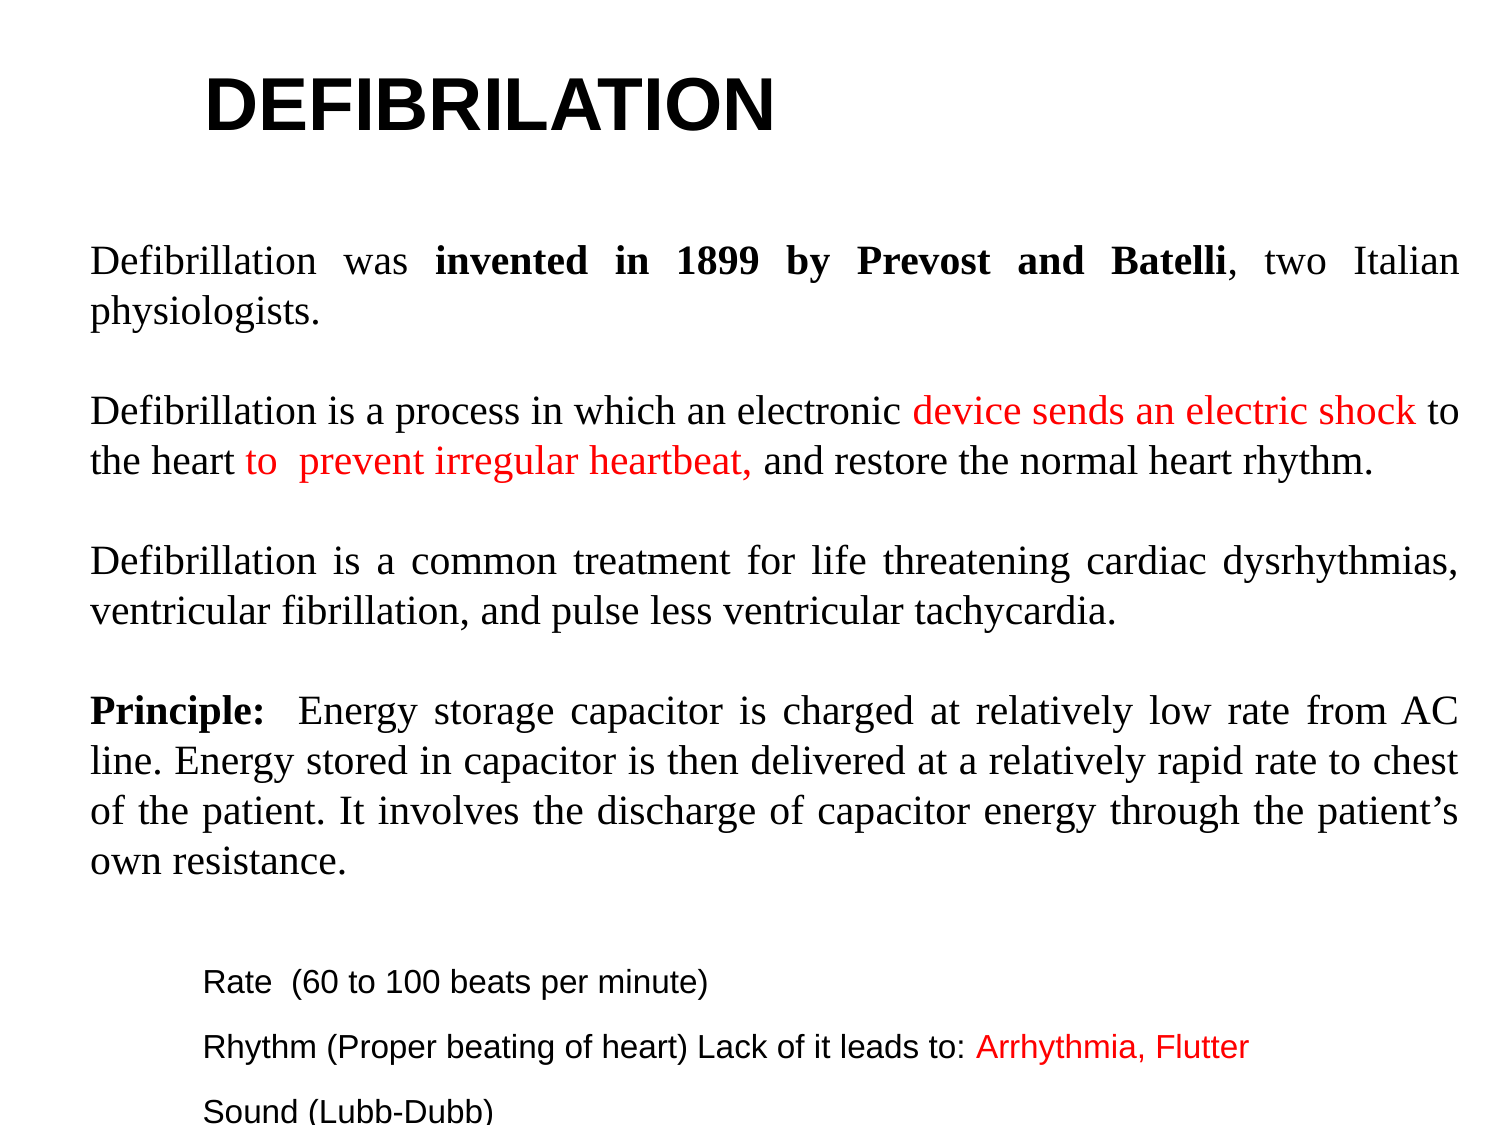

# DEFIBRILATION
Defibrillation was invented in 1899 by Prevost and Batelli, two Italian physiologists.

Defibrillation is a process in which an electronic device sends an electric shock to the heart to  prevent irregular heartbeat, and restore the normal heart rhythm.

Defibrillation is a common treatment for life threatening cardiac dysrhythmias, ventricular fibrillation, and pulse less ventricular tachycardia.

Principle:  Energy storage capacitor is charged at relatively low rate from AC line. Energy stored in capacitor is then delivered at a relatively rapid rate to chest of the patient. It involves the discharge of capacitor energy through the patient’s own resistance.
Rate  (60 to 100 beats per minute)
Rhythm (Proper beating of heart) Lack of it leads to: Arrhythmia, Flutter
Sound (Lubb-Dubb)